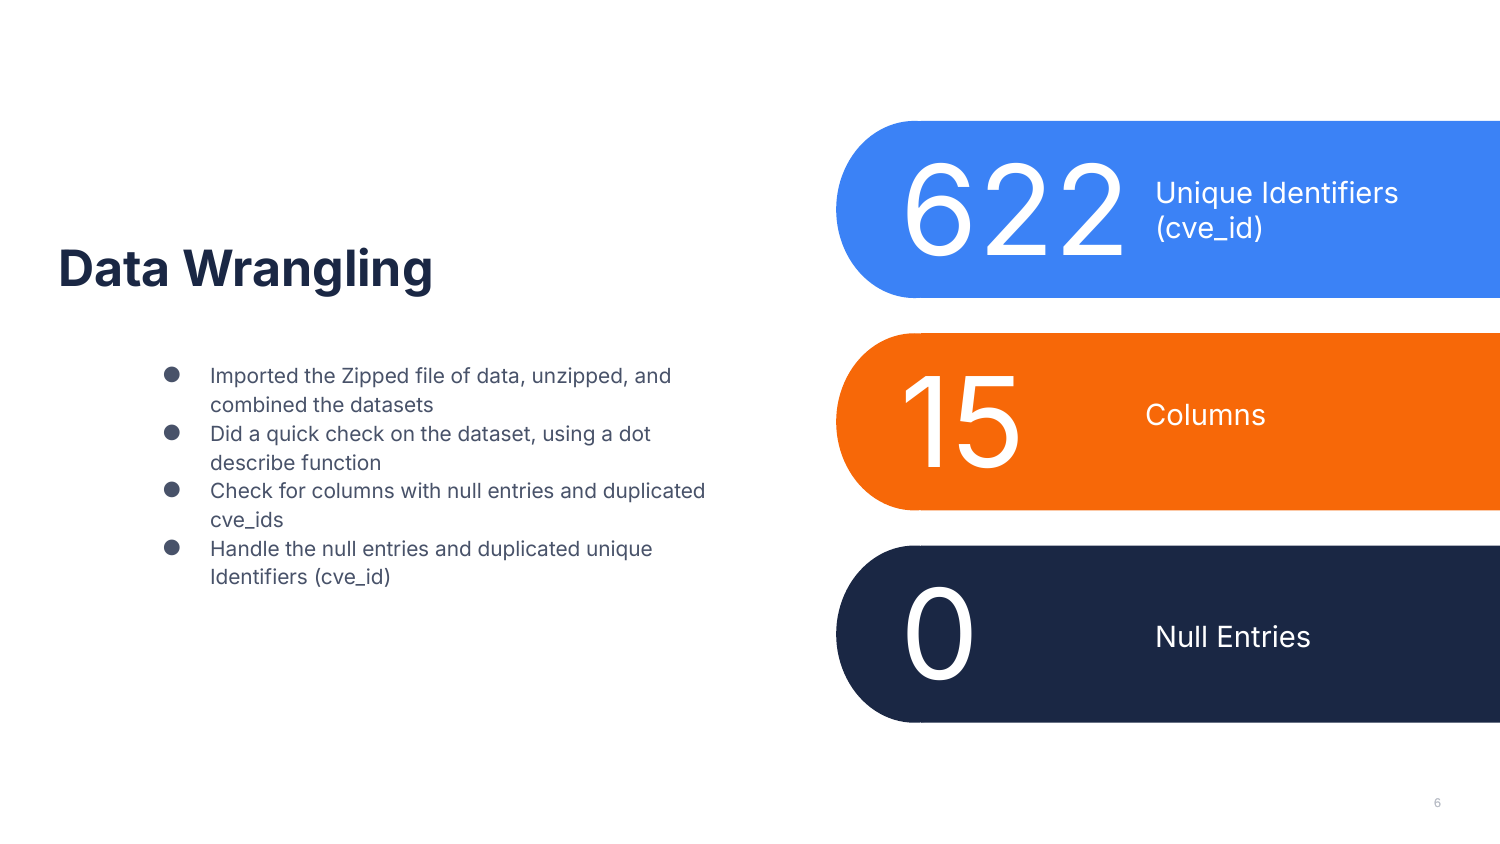

622
Unique Identifiers (cve_id)

15
Columns

0
Null Entries
Data Wrangling
Imported the Zipped file of data, unzipped, and combined the datasets
Did a quick check on the dataset, using a dot describe function
Check for columns with null entries and duplicated cve_ids
Handle the null entries and duplicated unique Identifiers (cve_id)
6